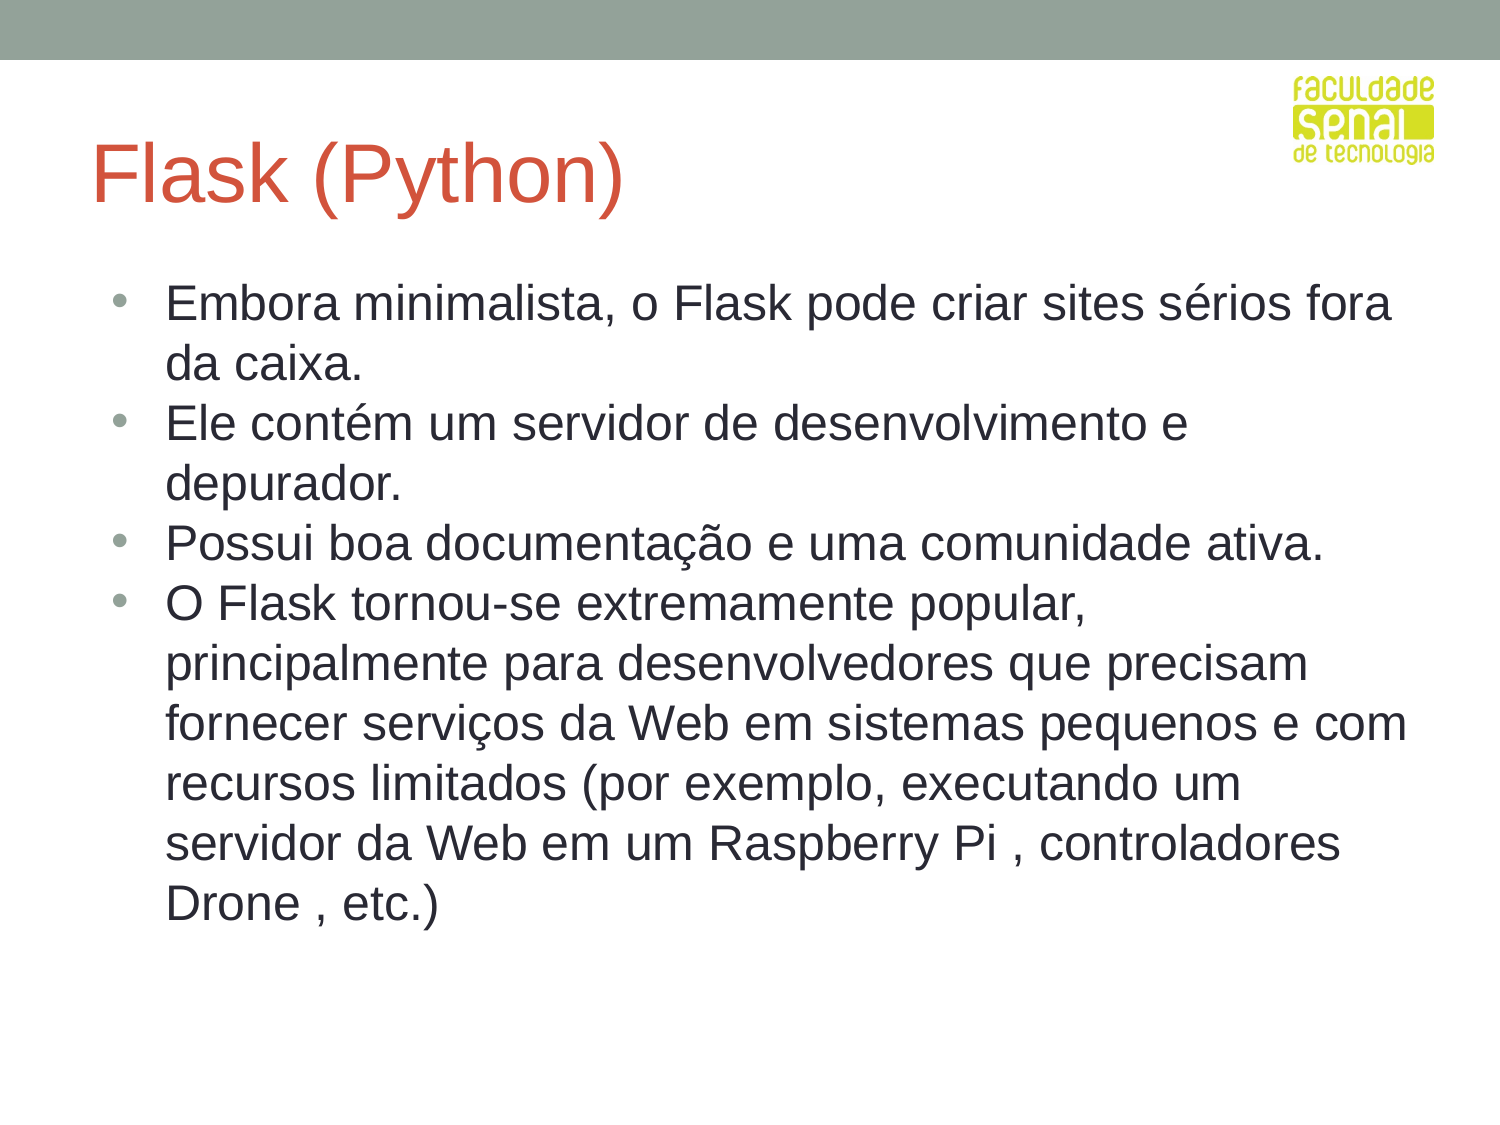

# Flask (Python)
Embora minimalista, o Flask pode criar sites sérios fora da caixa.
Ele contém um servidor de desenvolvimento e depurador.
Possui boa documentação e uma comunidade ativa.
O Flask tornou-se extremamente popular, principalmente para desenvolvedores que precisam fornecer serviços da Web em sistemas pequenos e com recursos limitados (por exemplo, executando um servidor da Web em um Raspberry Pi , controladores Drone , etc.)